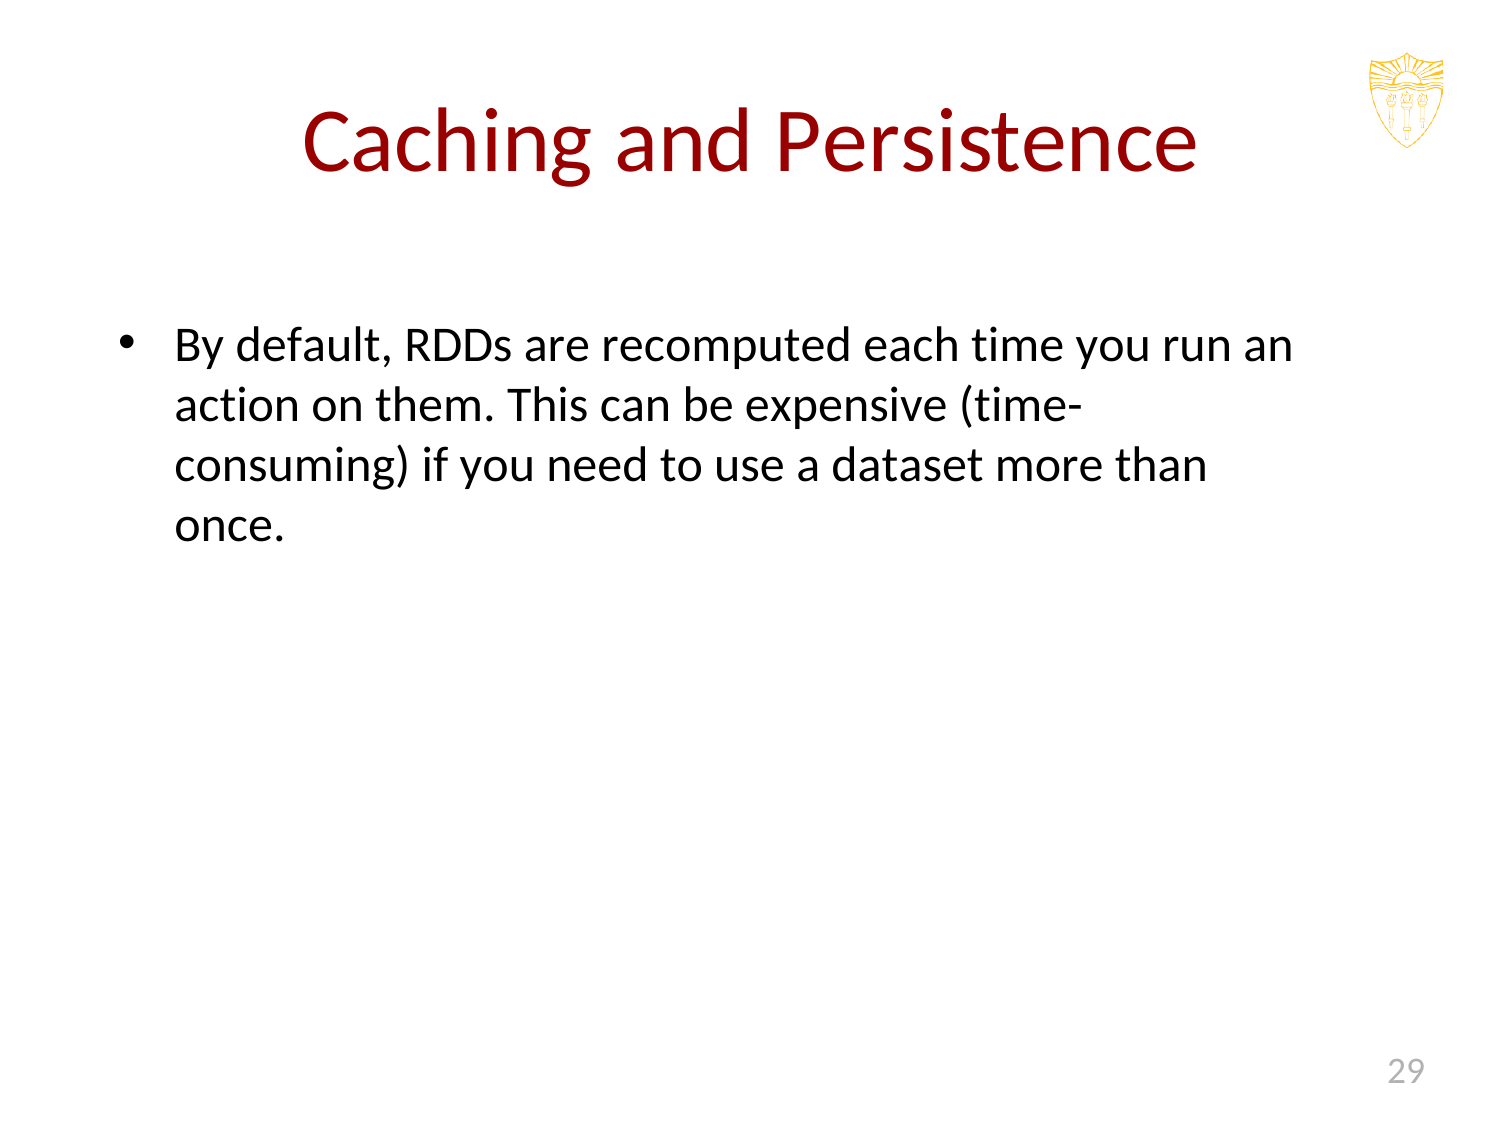

# Caching and Persistence
By default, RDDs are recomputed each time you run an action on them. This can be expensive (time-consuming) if you need to use a dataset more than once.
29